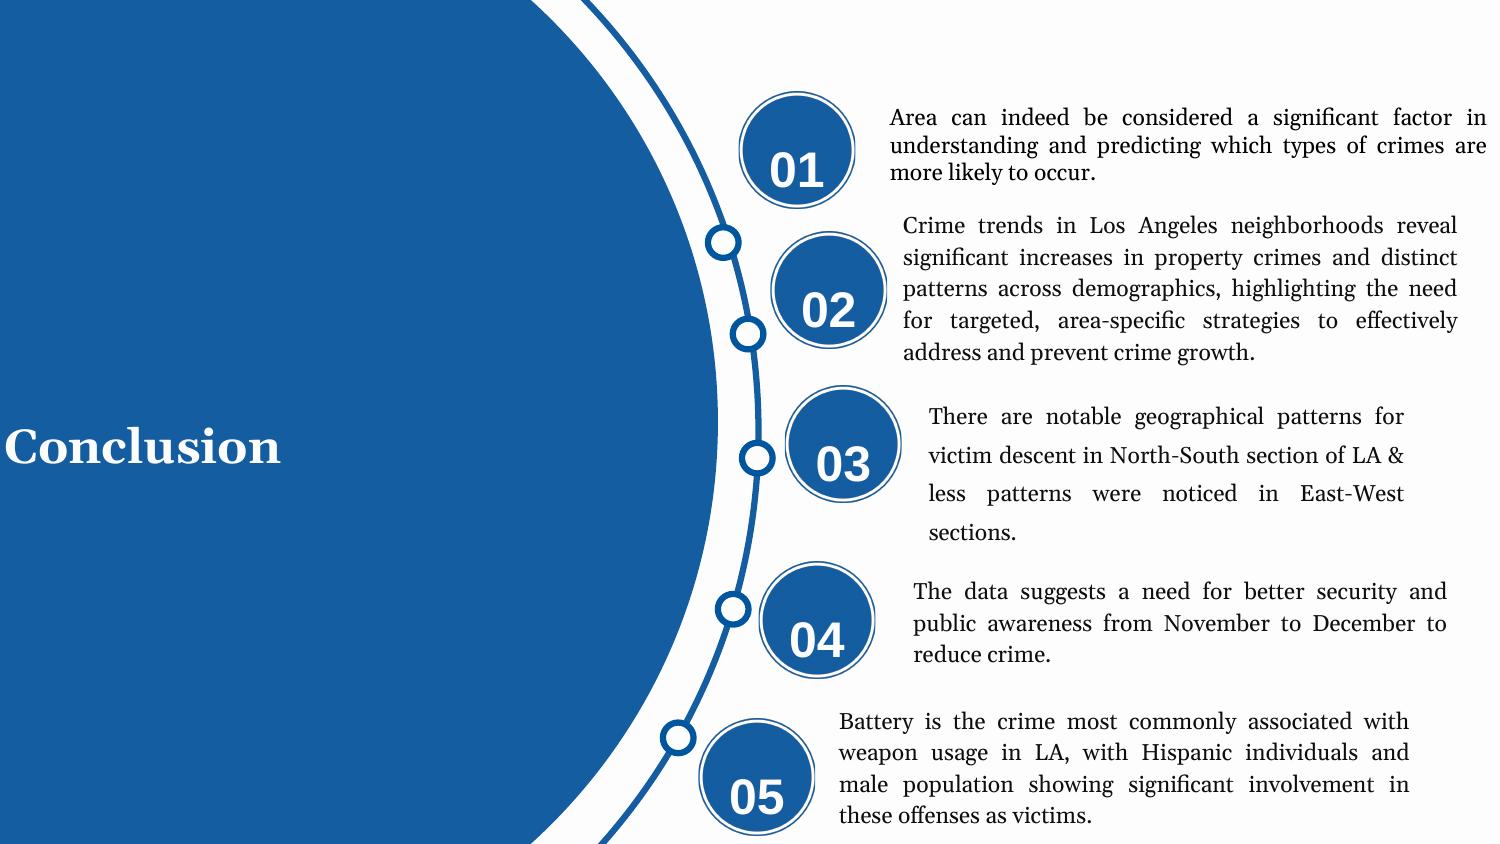

Area can indeed be considered a significant factor in understanding and predicting which types of crimes are more likely to occur.
01
Crime trends in Los Angeles neighborhoods reveal significant increases in property crimes and distinct patterns across demographics, highlighting the need for targeted, area-specific strategies to effectively address and prevent crime growth.

02

There are notable geographical patterns for victim descent in North-South section of LA & less patterns were noticed in East-West sections.

Conclusion
03

The data suggests a need for better security and public awareness from November to December to reduce crime.

04

Battery is the crime most commonly associated with weapon usage in LA, with Hispanic individuals and male population showing significant involvement in these offenses as victims.

05